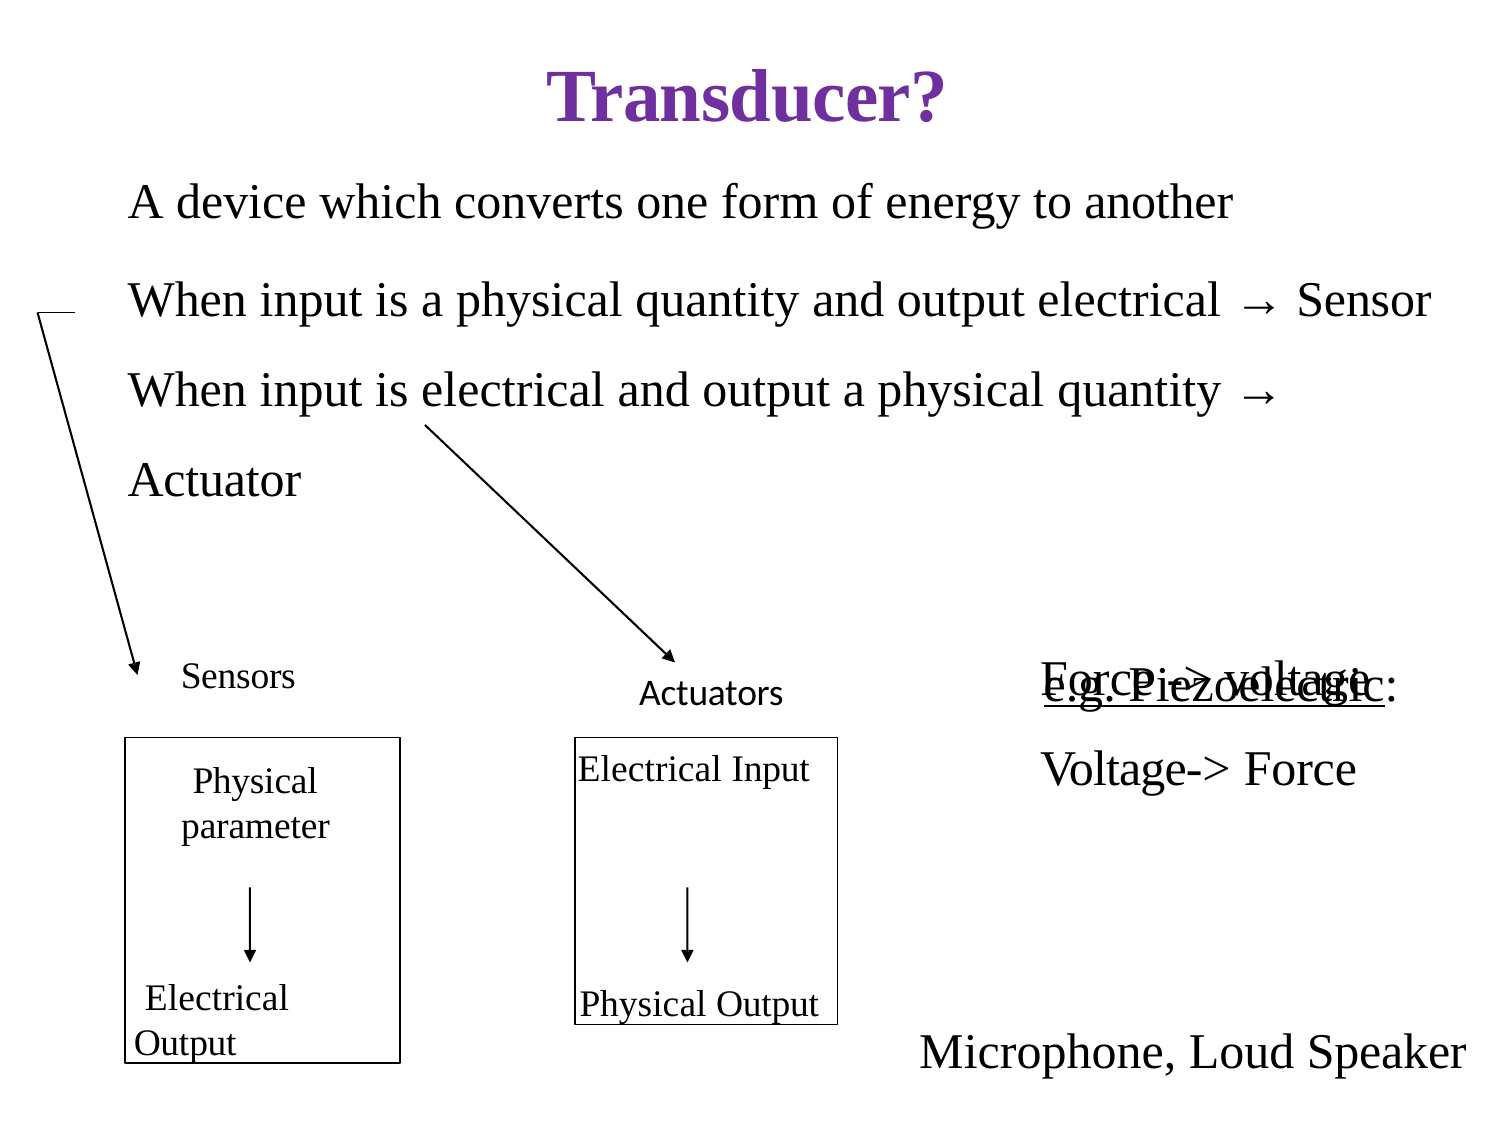

# Transducer?
A device which converts one form of energy to another
When input is a physical quantity and output electrical → Sensor When input is electrical and output a physical quantity → Actuator

e.g. Piezoelectric:

Force -> voltage
Voltage-> Force
Sensors
Actuators
Physical parameter

Electrical Output
Electrical Input

Physical Output

Microphone, Loud Speaker